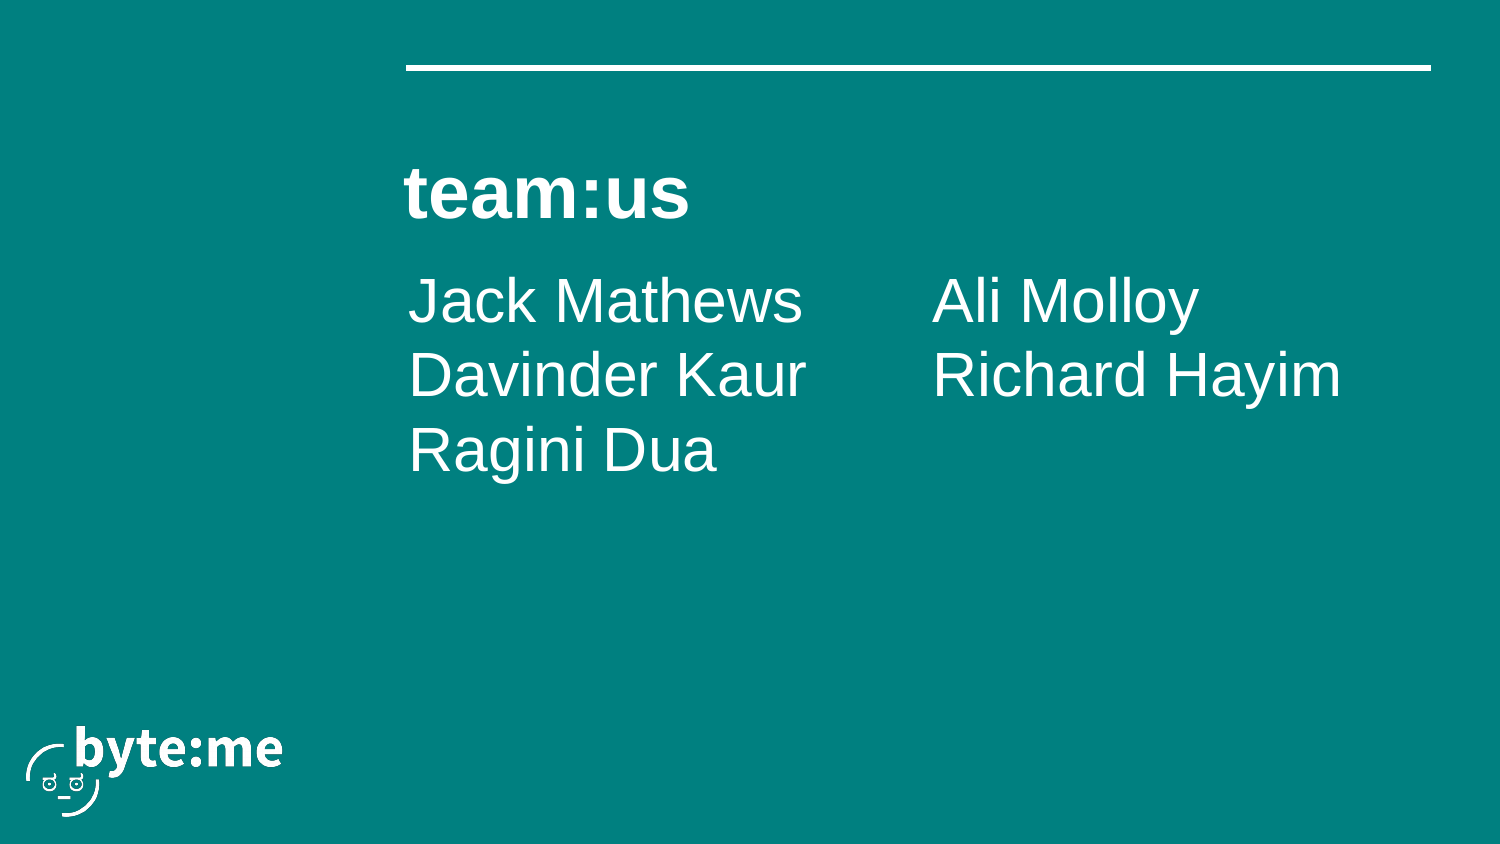

# team:us
Jack Mathews
Davinder Kaur
Ragini Dua
Ali Molloy
Richard Hayim